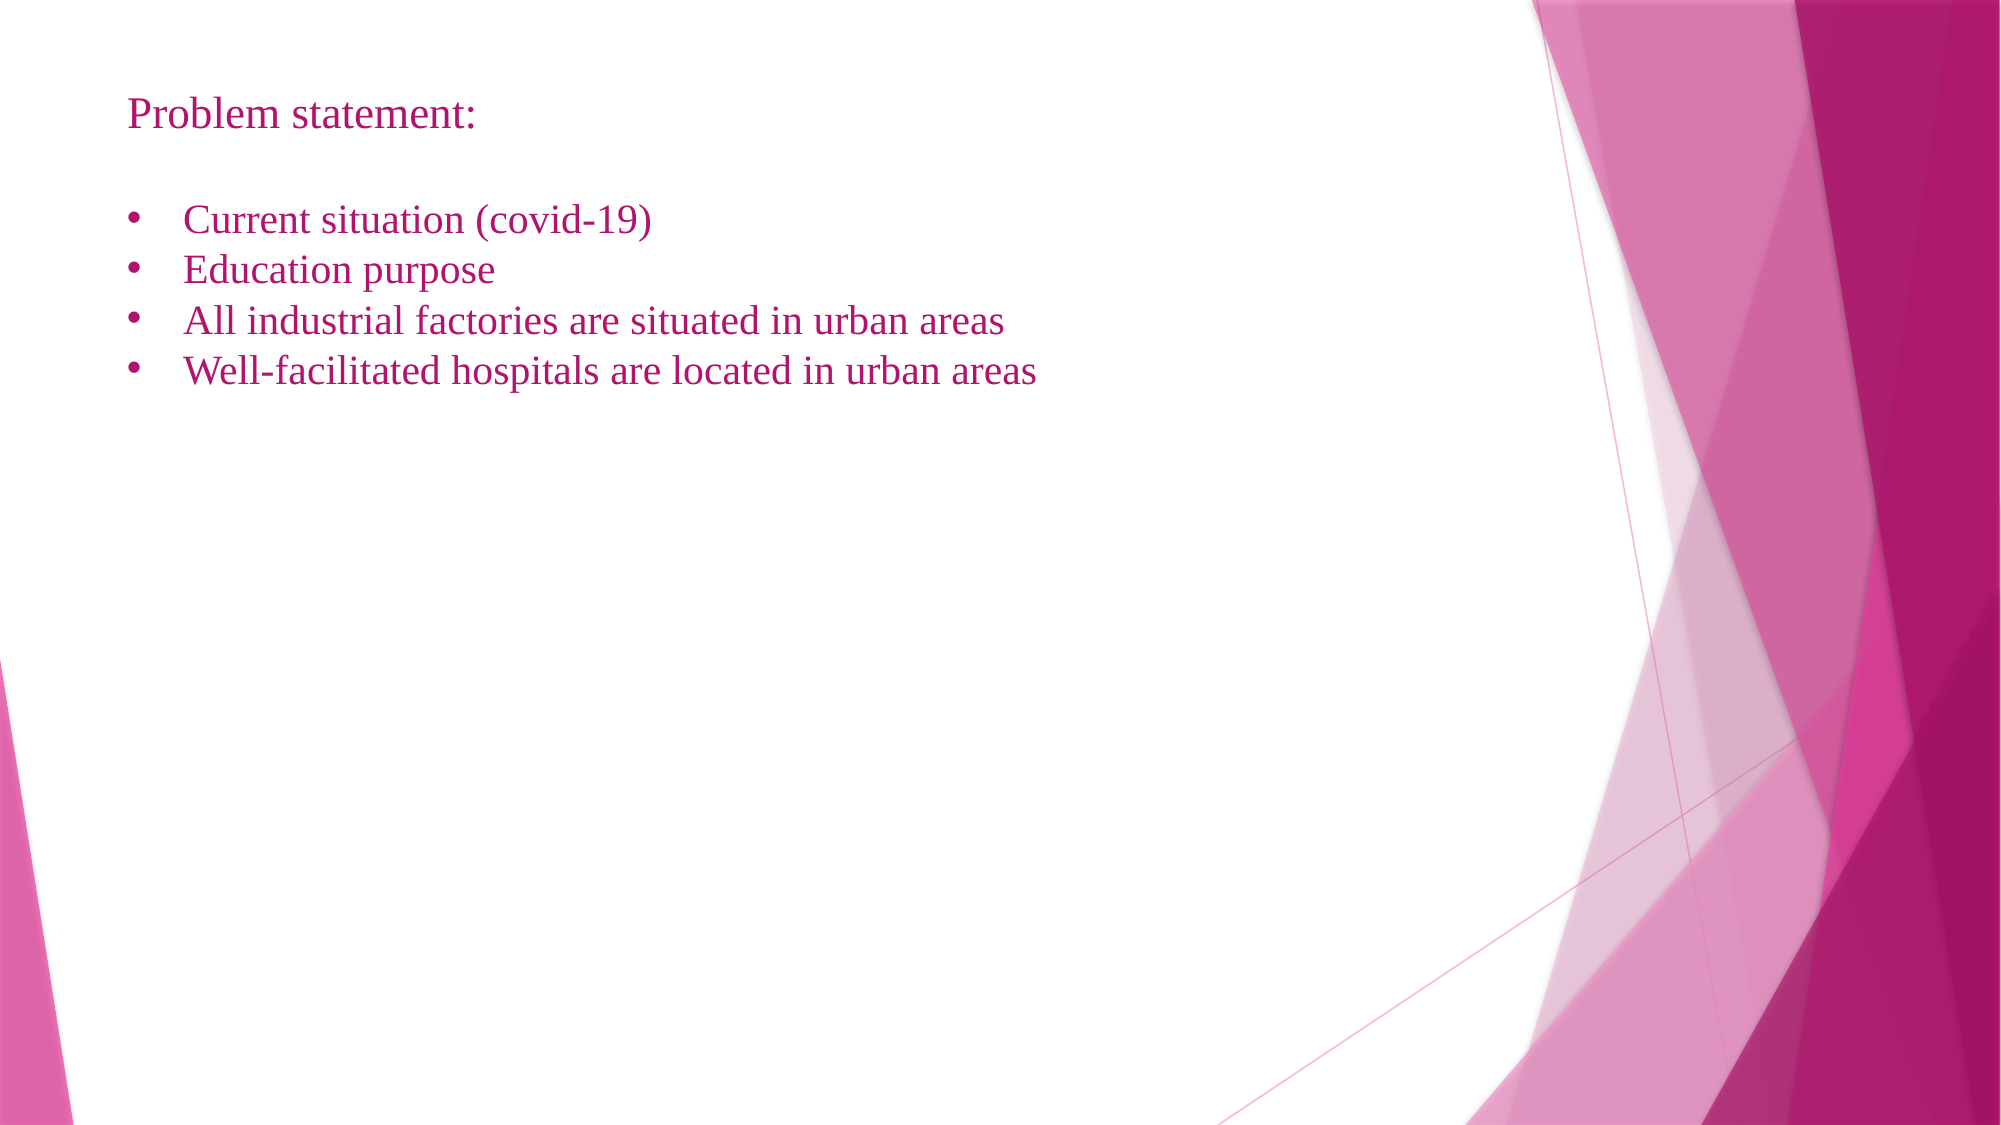

# Problem statement:
Current situation (covid-19)
Education purpose
All industrial factories are situated in urban areas
Well-facilitated hospitals are located in urban areas